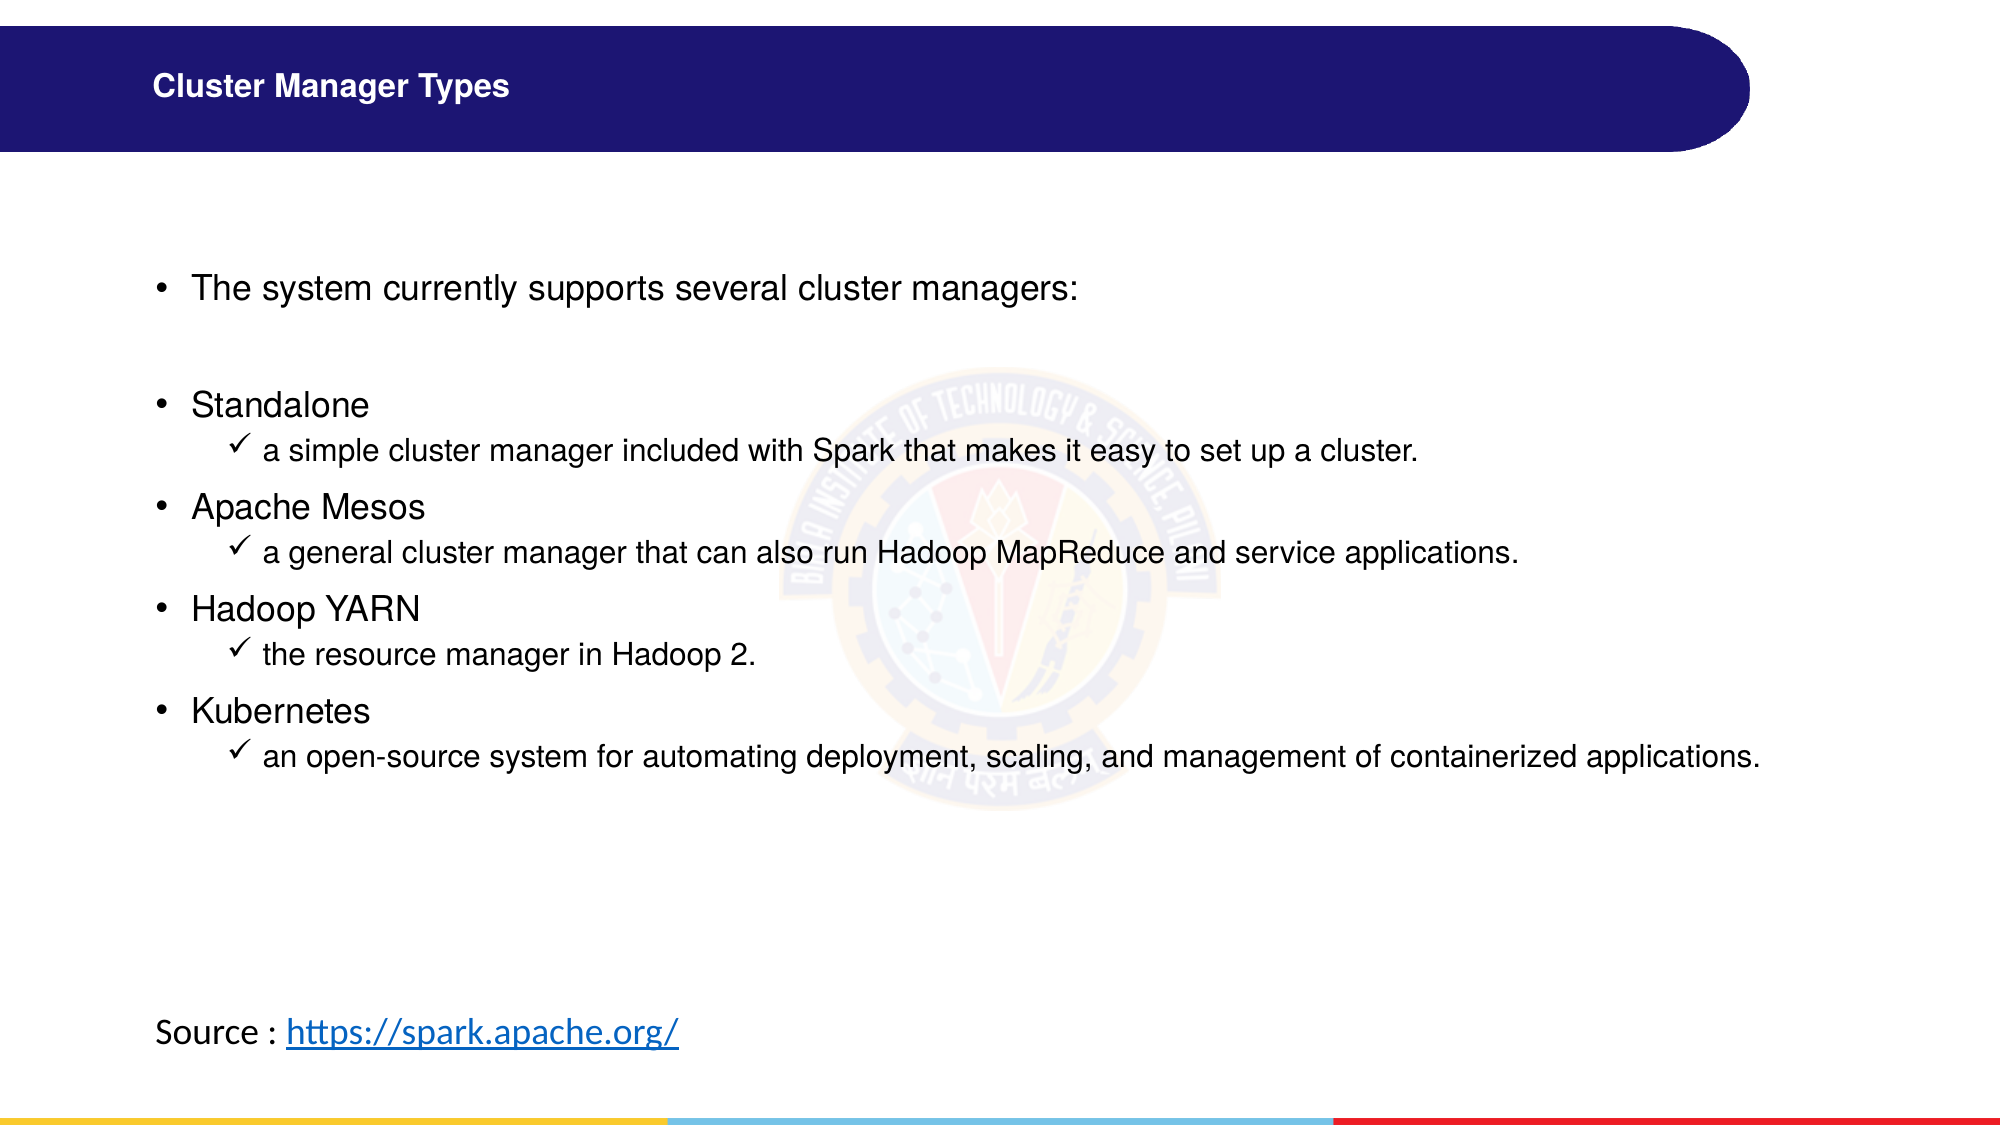

# Cluster Manager Types

The system currently supports several cluster managers:

Standalone
a simple cluster manager included with Spark that makes it easy to set up a cluster.
Apache Mesos
a general cluster manager that can also run Hadoop MapReduce and service applications.
Hadoop YARN
the resource manager in Hadoop 2.
Kubernetes
an open-source system for automating deployment, scaling, and management of containerized applications.
Source : https://spark.apache.org/